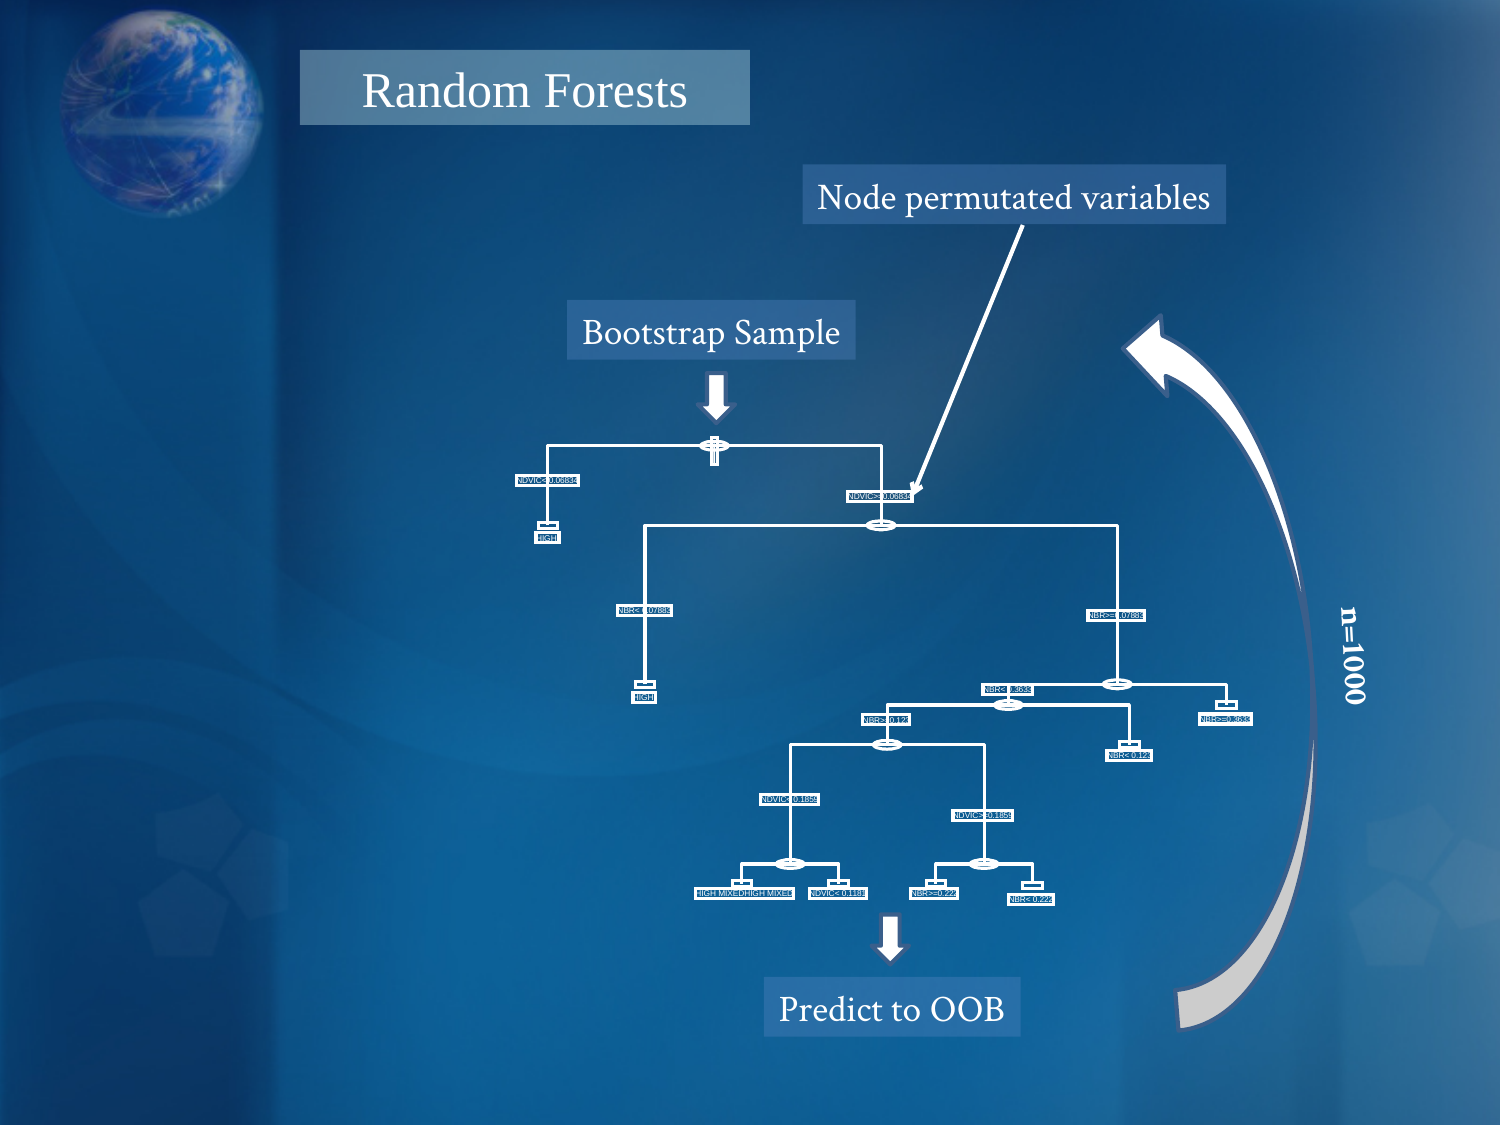

Random Forests
Node permutated variables
Bootstrap Sample

|

NDVIC< 0.06834
NDVIC>=0.06834

HIGH
NBR< 0.07883
NBR>=0.07883

NBR< 0.3633
HIGH

NBR>=0.3633
NBR>=0.123

NBR< 0.123
NDVIC< 0.1859
NDVIC>=0.1859

HIGH MIXEDHIGH MIXED
NDVIC< 0.1181
NBR>=0.222
NBR< 0.222
n=1000

Predict to OOB